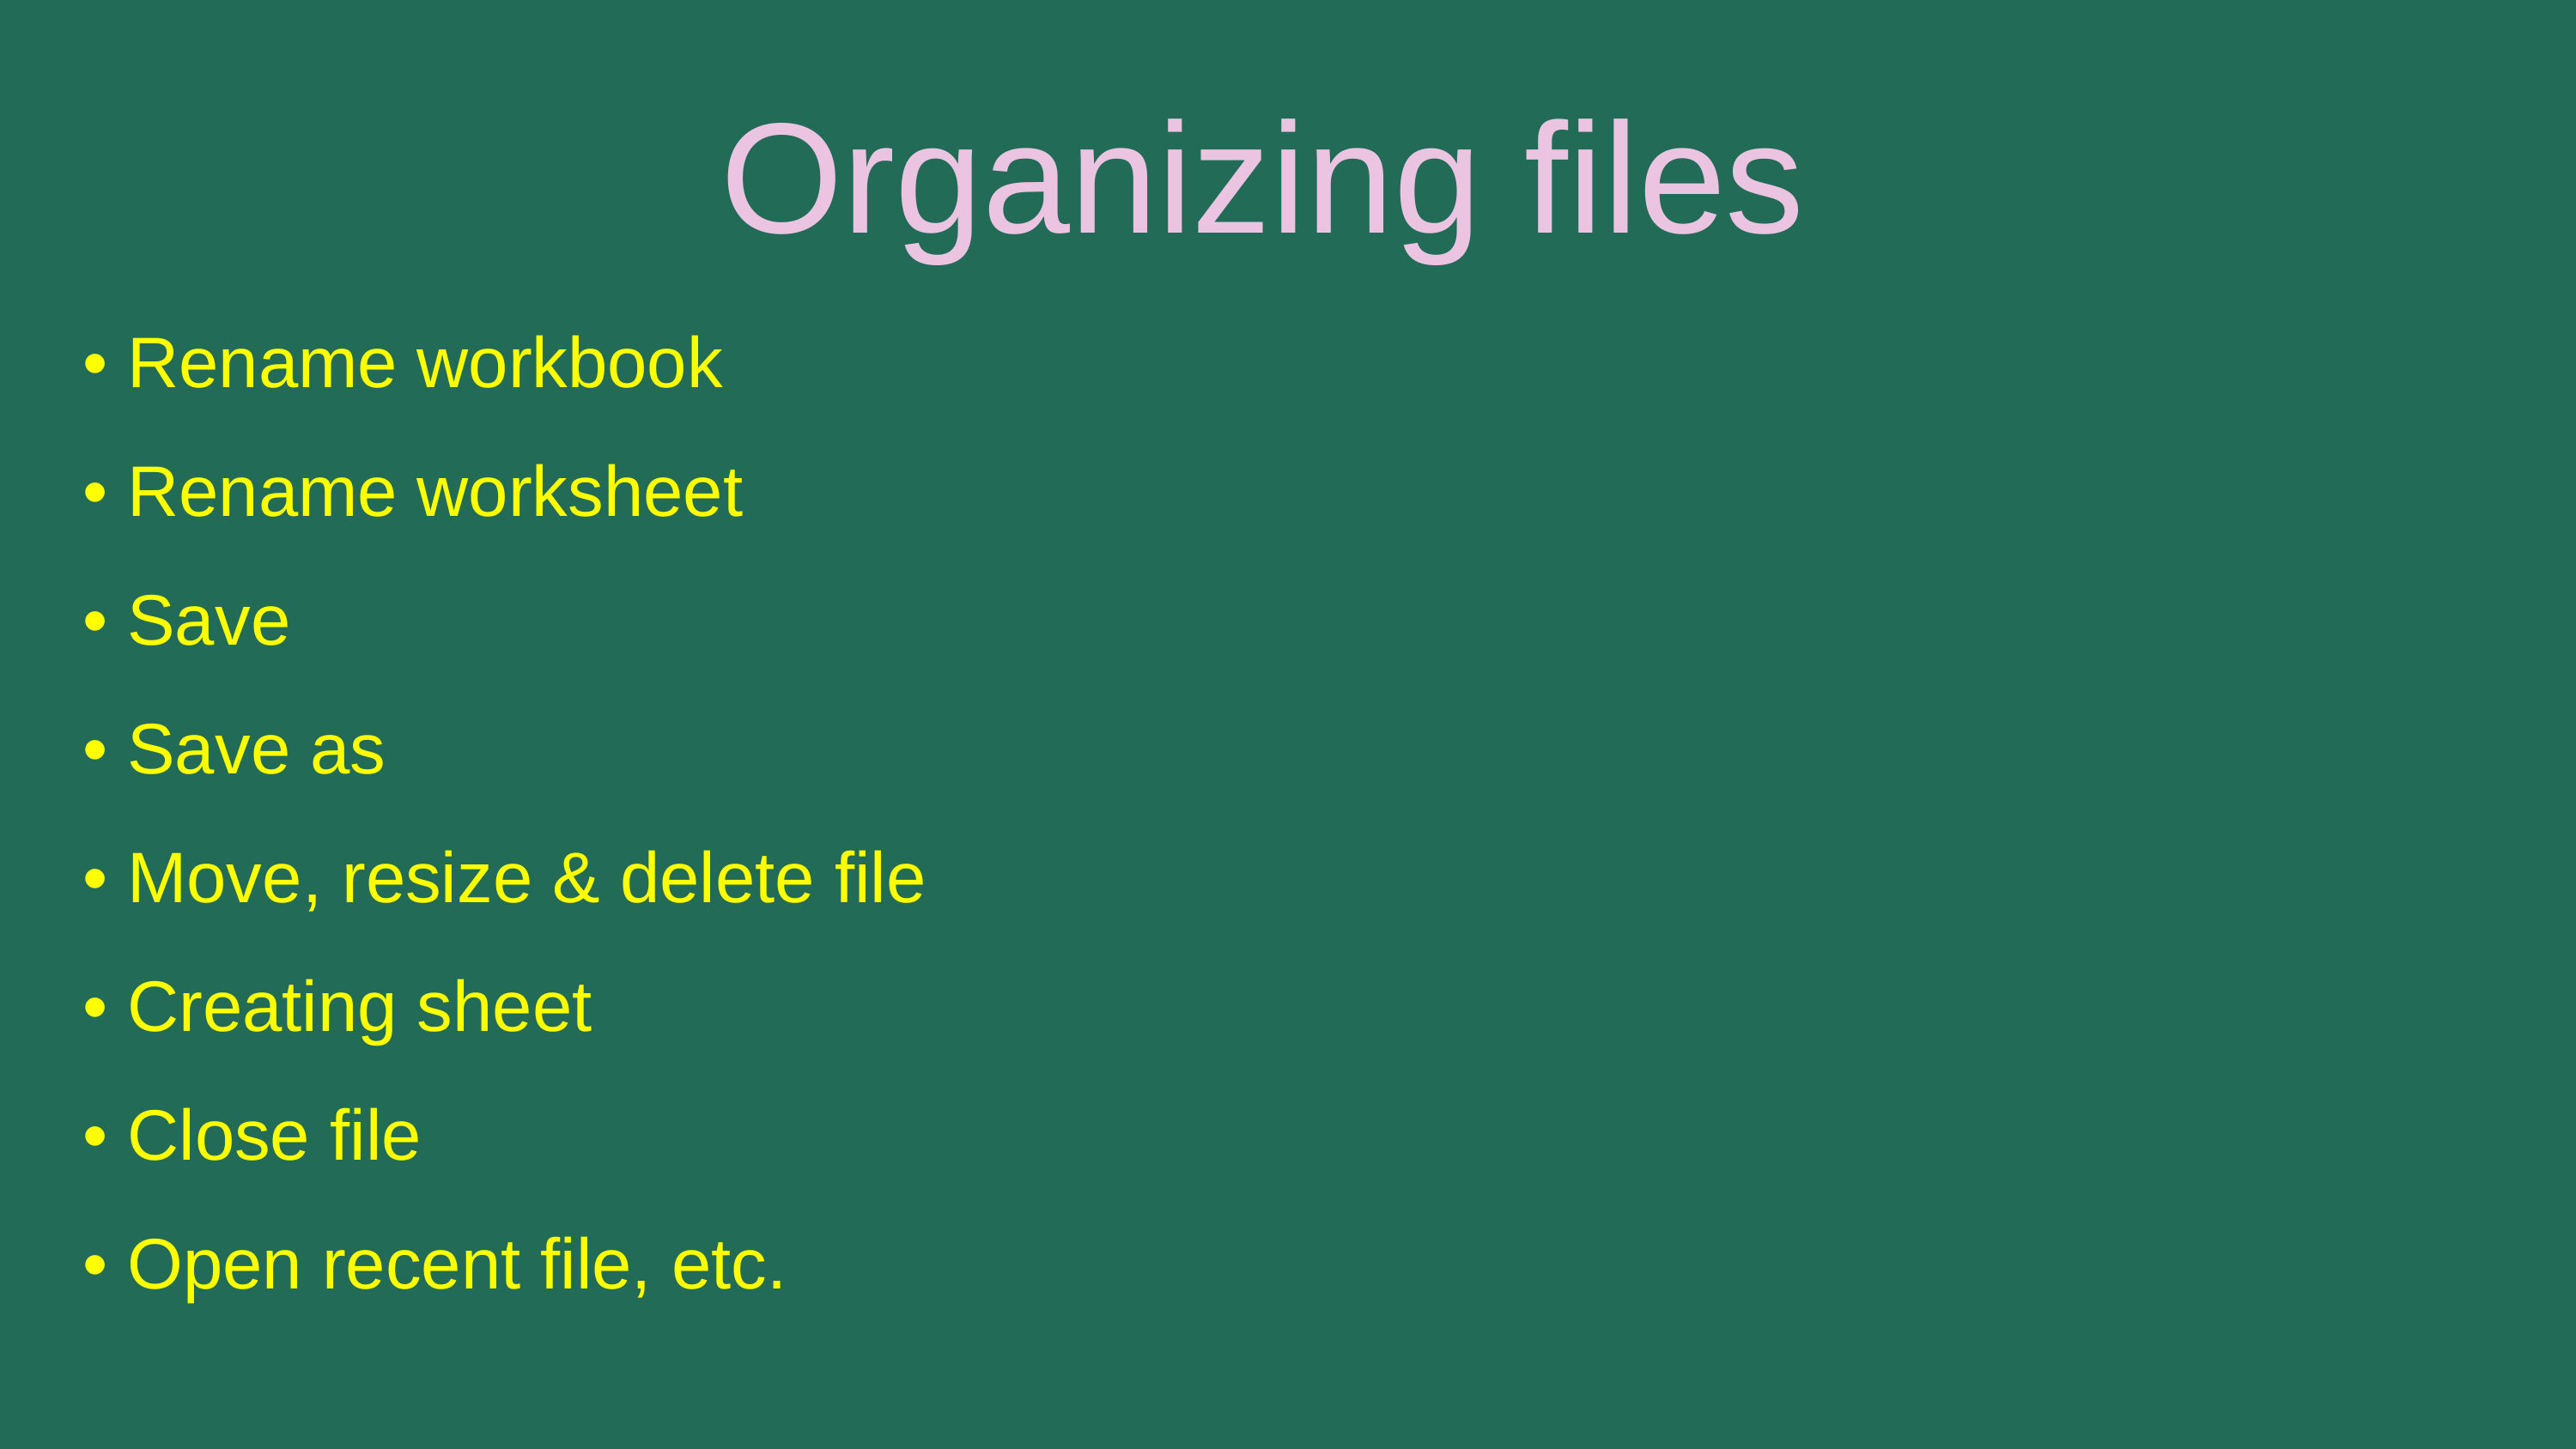

Organizing files
• Rename workbook
• Rename worksheet
• Save
• Save as
• Move, resize & delete file
• Creating sheet
• Close file
• Open recent file, etc.